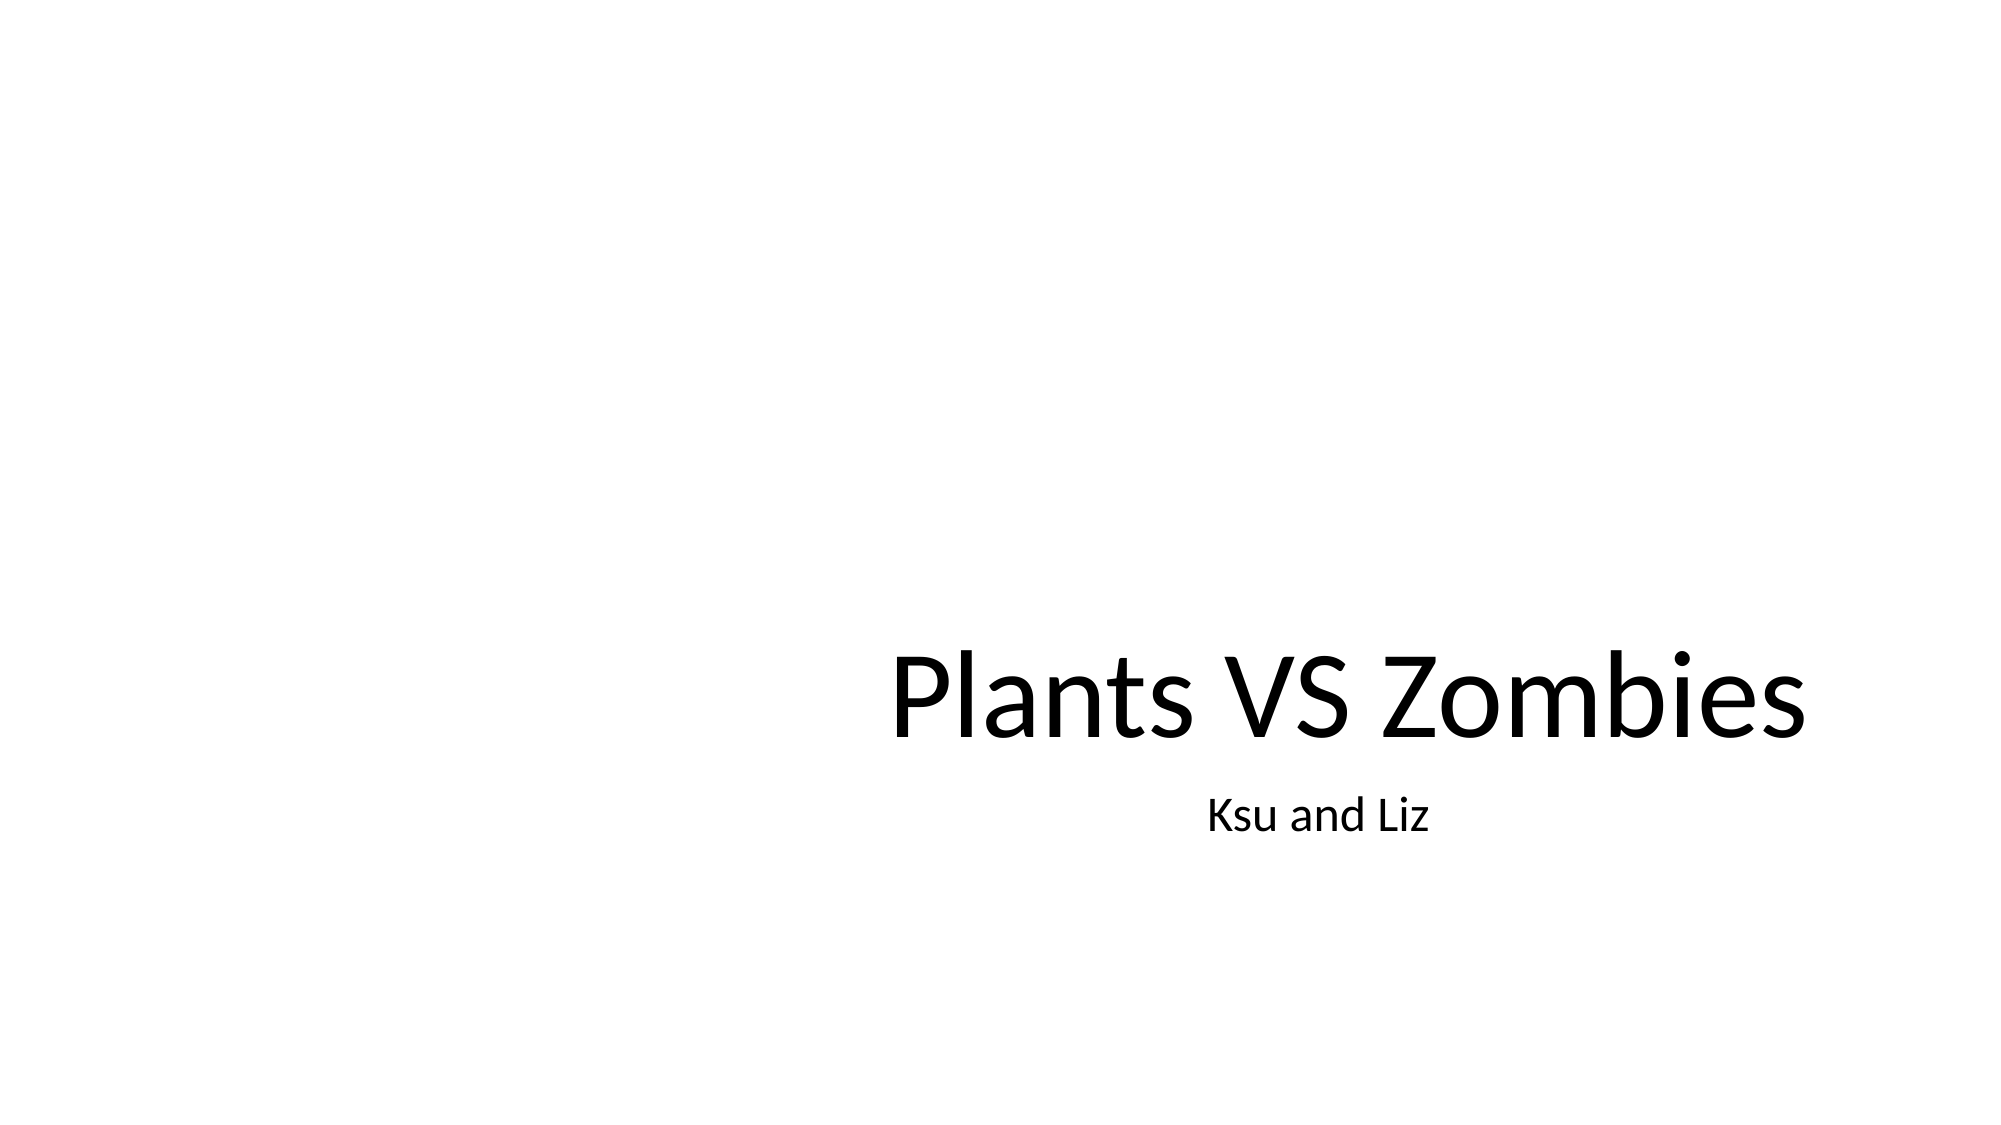

# Plants VS Zombies
Ksu and Liz